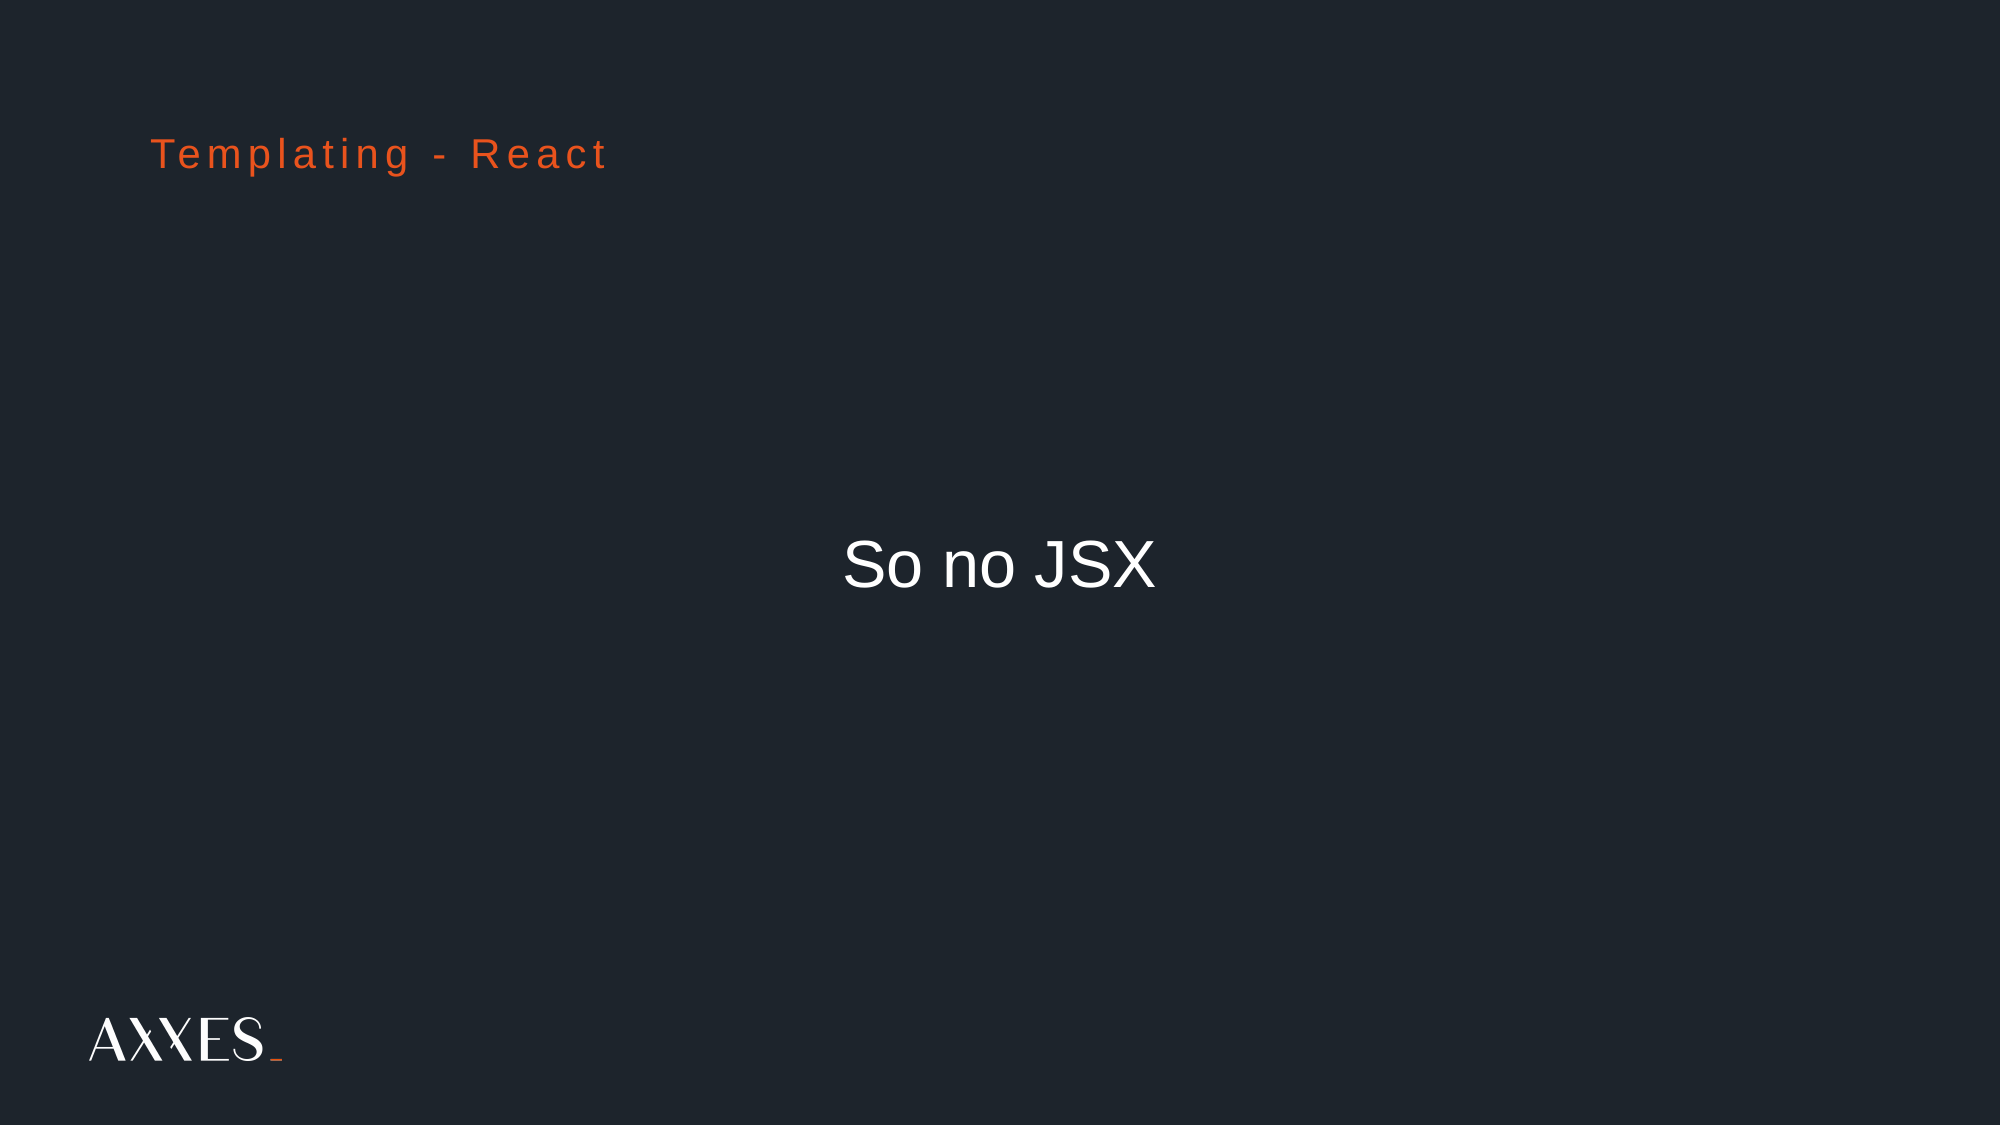

# Templating - React
So no JSX